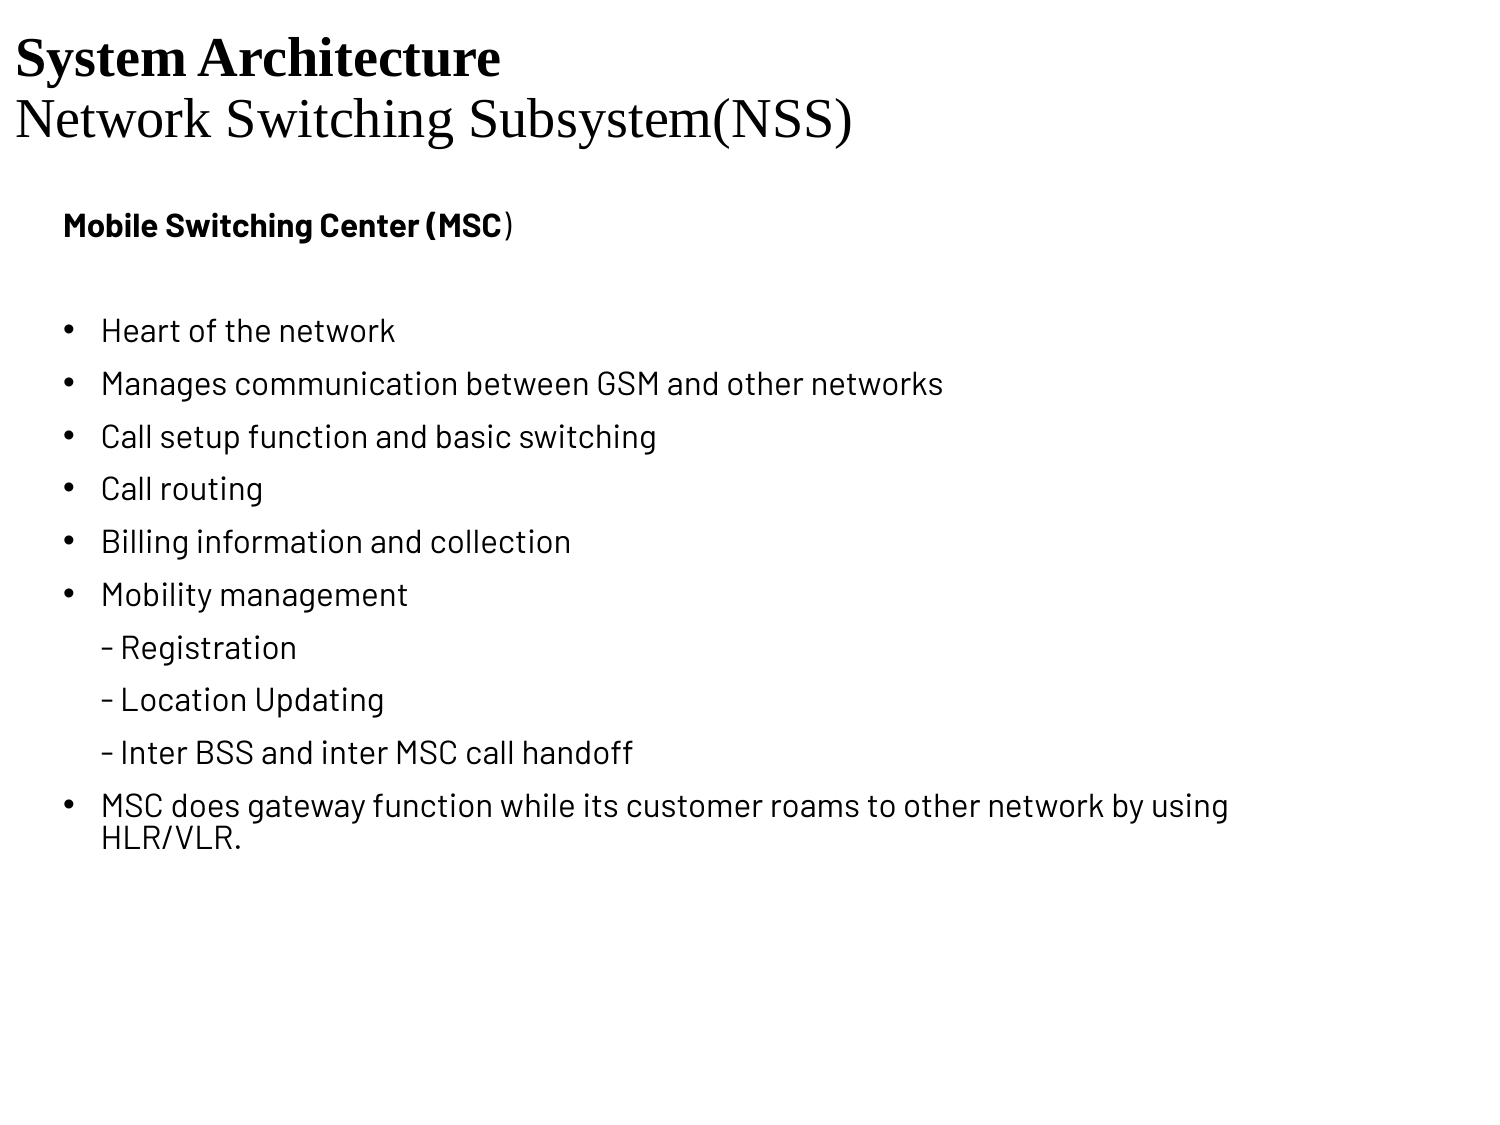

# System Architecture Network Switching Subsystem(NSS)
Mobile Switching Center (MSC)

Heart of the network
Manages communication between GSM and other networks
Call setup function and basic switching
Call routing
Billing information and collection
Mobility management
	- Registration
	- Location Updating
	- Inter BSS and inter MSC call handoff
MSC does gateway function while its customer roams to other network by using HLR/VLR.